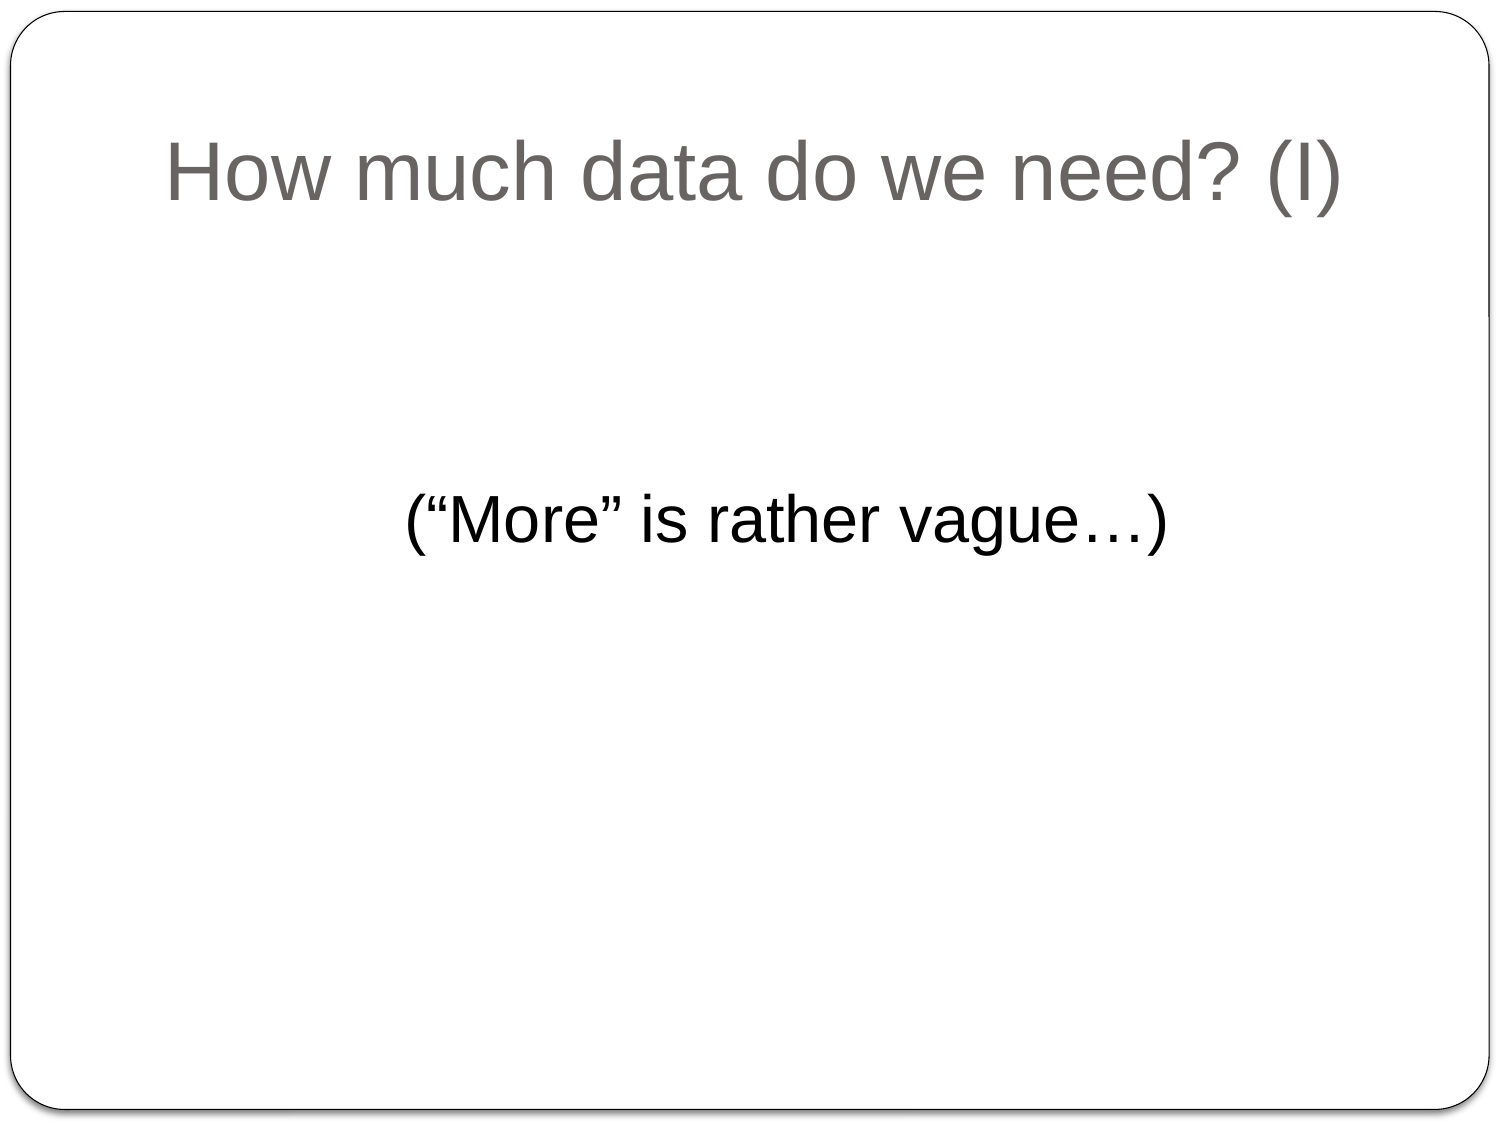

# How much data do we need? (I)

(“More” is rather vague…)